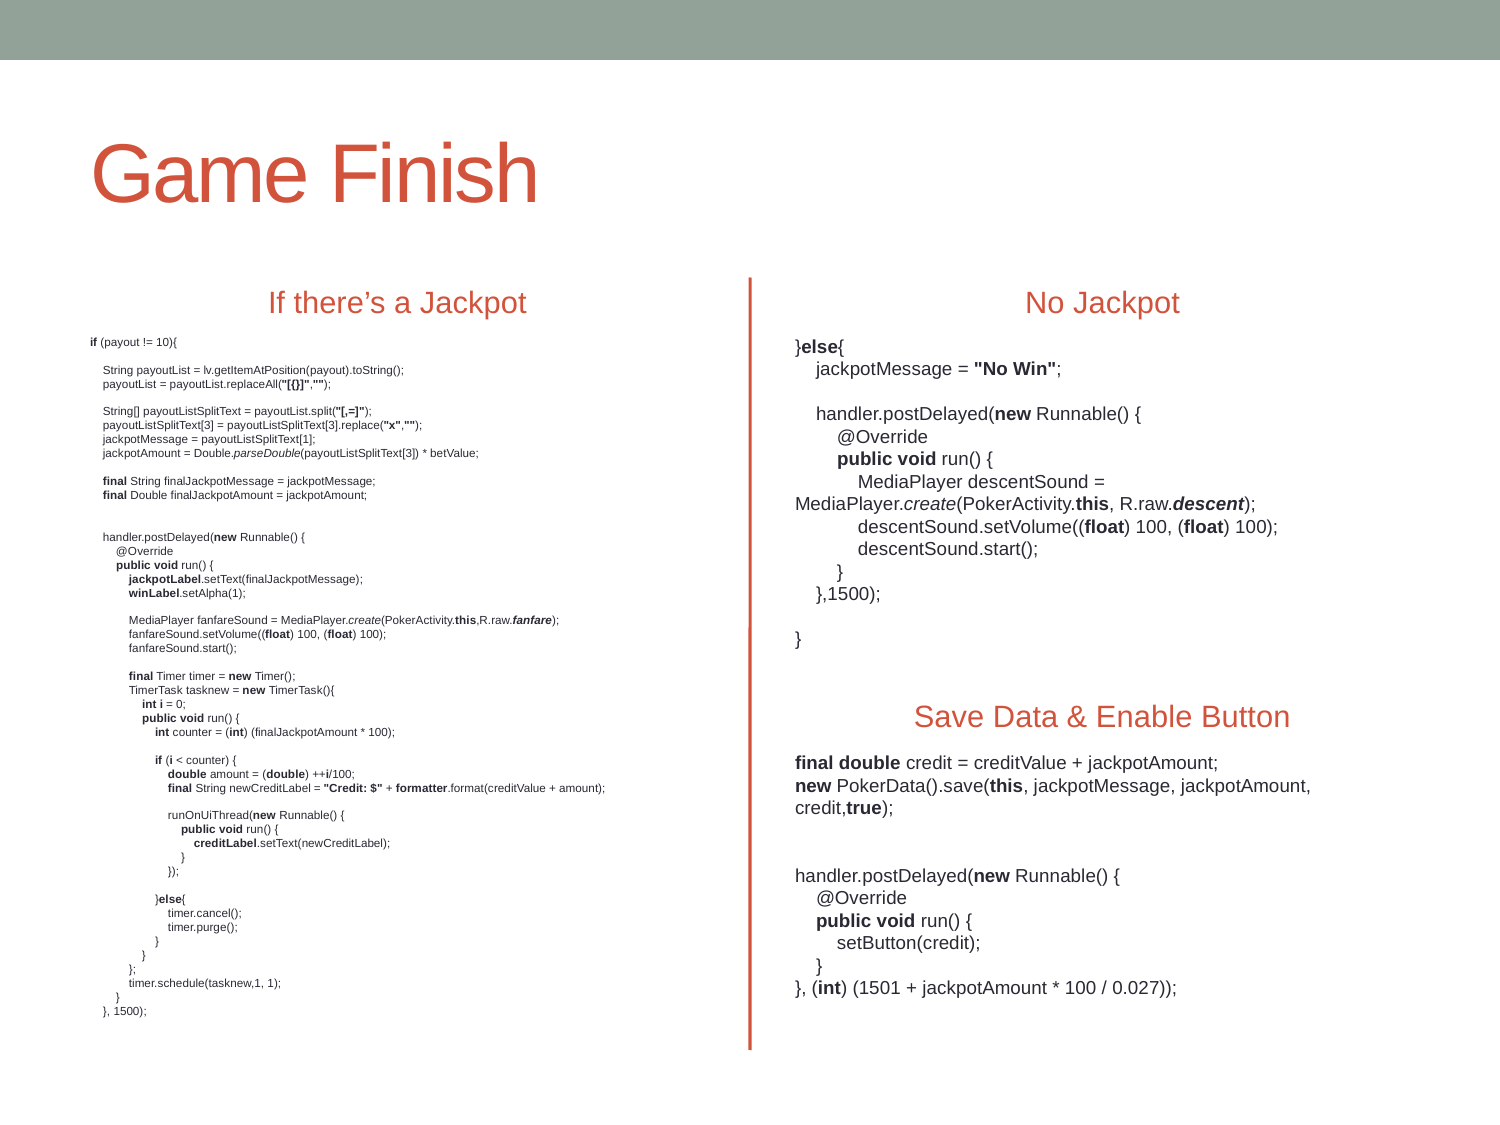

# Game Finish
If there’s a Jackpot
No Jackpot
if (payout != 10){
    String payoutList = lv.getItemAtPosition(payout).toString();
    payoutList = payoutList.replaceAll("[{}]","");
    String[] payoutListSplitText = payoutList.split("[,=]");
    payoutListSplitText[3] = payoutListSplitText[3].replace("x","");
    jackpotMessage = payoutListSplitText[1];
    jackpotAmount = Double.parseDouble(payoutListSplitText[3]) * betValue;
    final String finalJackpotMessage = jackpotMessage;
    final Double finalJackpotAmount = jackpotAmount;
    handler.postDelayed(new Runnable() {
        @Override
        public void run() {
            jackpotLabel.setText(finalJackpotMessage);
            winLabel.setAlpha(1);
            MediaPlayer fanfareSound = MediaPlayer.create(PokerActivity.this,R.raw.fanfare);
            fanfareSound.setVolume((float) 100, (float) 100);
            fanfareSound.start();
            final Timer timer = new Timer();
            TimerTask tasknew = new TimerTask(){
                int i = 0;
                public void run() {
                    int counter = (int) (finalJackpotAmount * 100);
                    if (i < counter) {
                        double amount = (double) ++i/100;
                        final String newCreditLabel = "Credit: $" + formatter.format(creditValue + amount);
                        runOnUiThread(new Runnable() {
                            public void run() {
                                creditLabel.setText(newCreditLabel);
                            }
                        });
                    }else{
                        timer.cancel();
                        timer.purge();
                    }
                }
            };
            timer.schedule(tasknew,1, 1);
        }
    }, 1500);

}else{
    jackpotMessage = "No Win";
    handler.postDelayed(new Runnable() {
        @Override
        public void run() {
            MediaPlayer descentSound = MediaPlayer.create(PokerActivity.this, R.raw.descent);
            descentSound.setVolume((float) 100, (float) 100);
            descentSound.start();
        }
    },1500);
}

final double credit = creditValue + jackpotAmount;
new PokerData().save(this, jackpotMessage, jackpotAmount, credit,true);
handler.postDelayed(new Runnable() {
    @Override
    public void run() {
        setButton(credit);
    }
}, (int) (1501 + jackpotAmount * 100 / 0.027));

Save Data & Enable Button